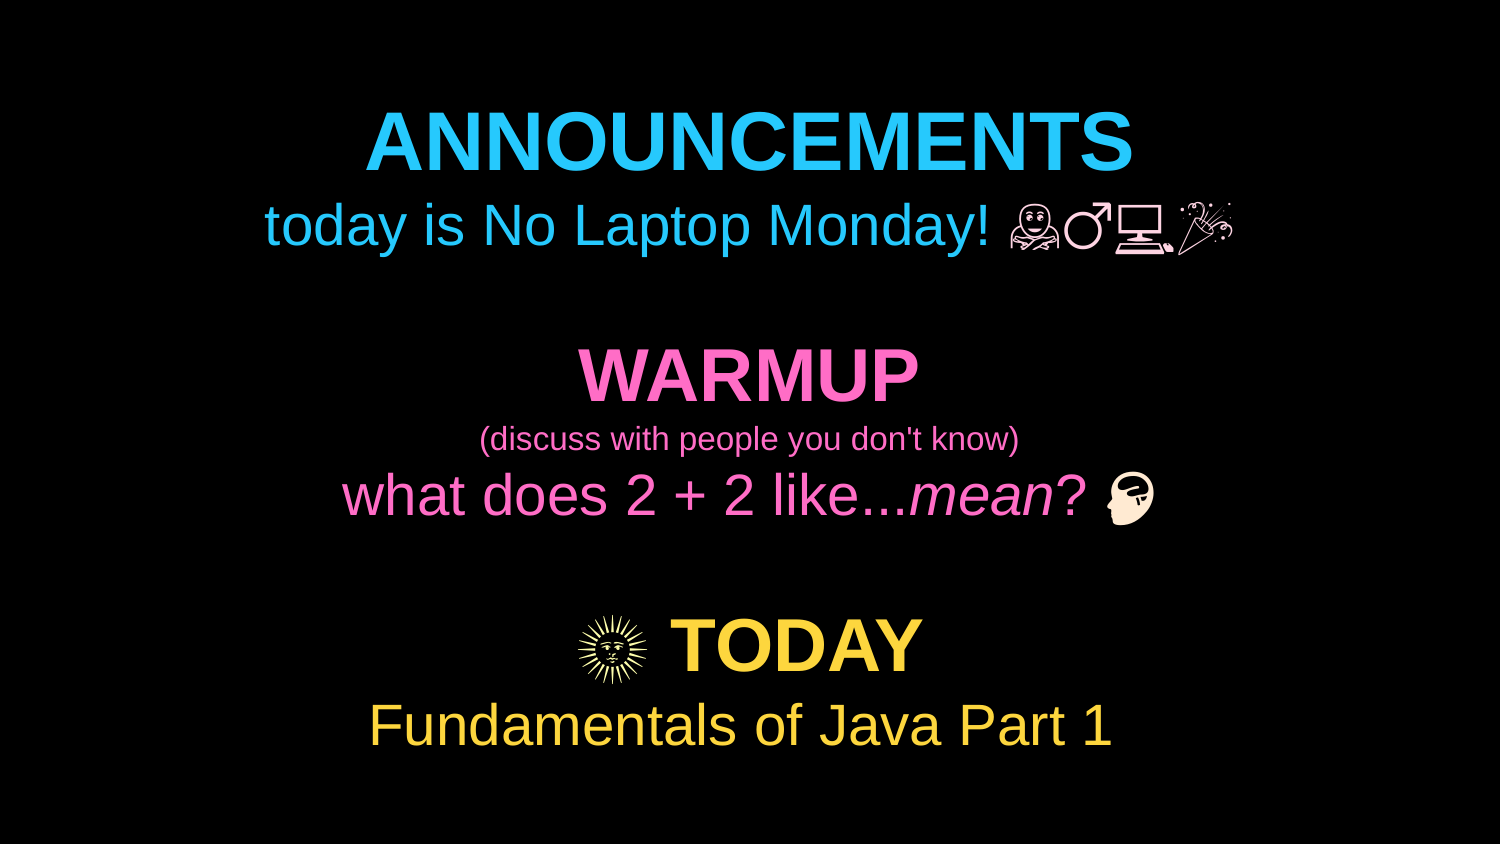

# ANNOUNCEMENTS today is No Laptop Monday! 🙅‍♂️💻🎉 WARMUP (discuss with people you don't know) what does 2 + 2 like...mean? 🧠 🌞 TODAY Fundamentals of Java Part 1